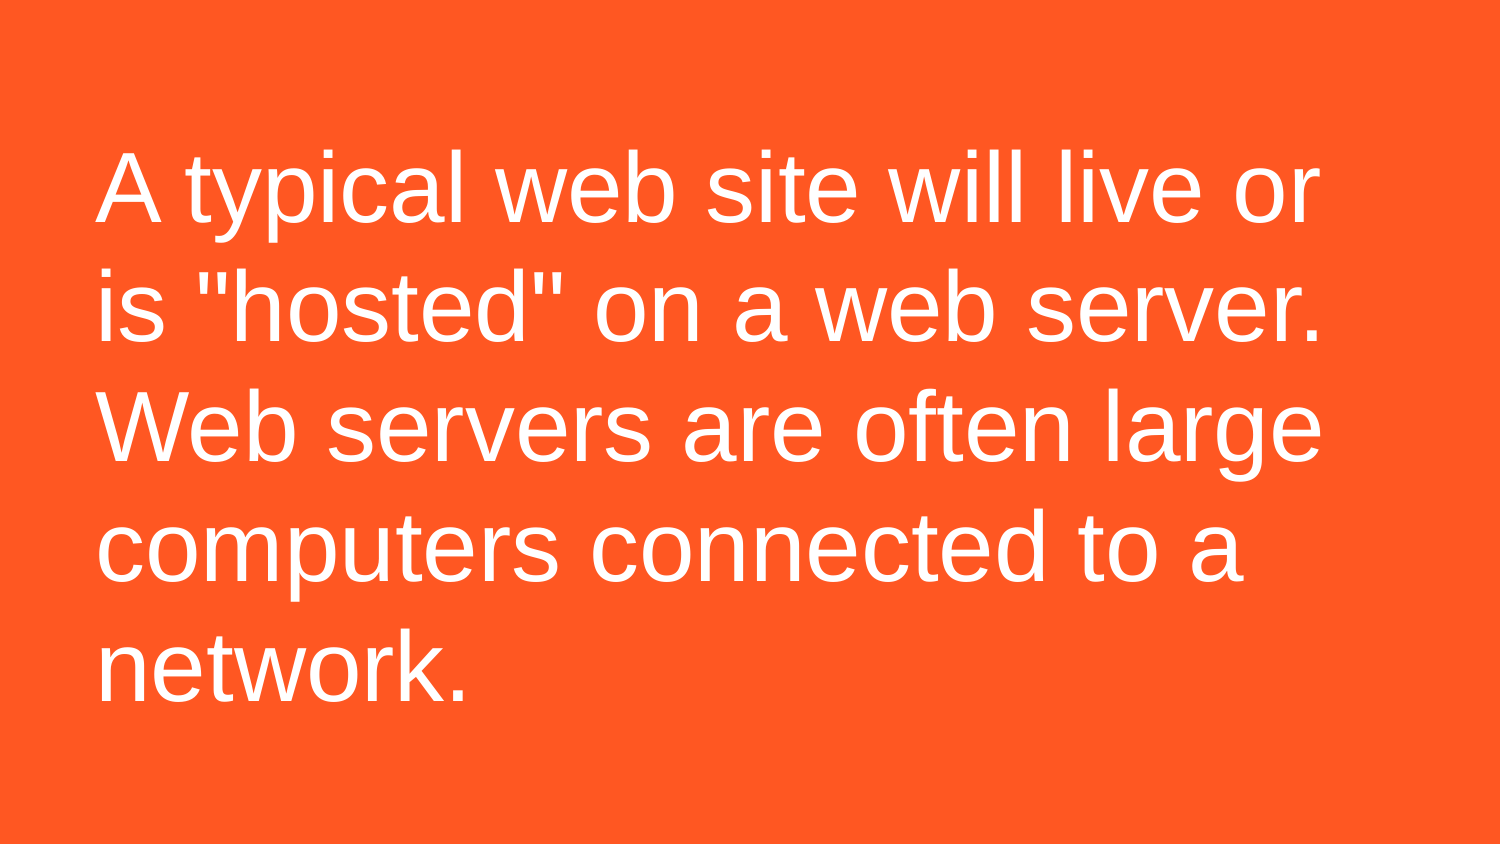

# A typical web site will live or is "hosted" on a web server. Web servers are often large computers connected to a network.